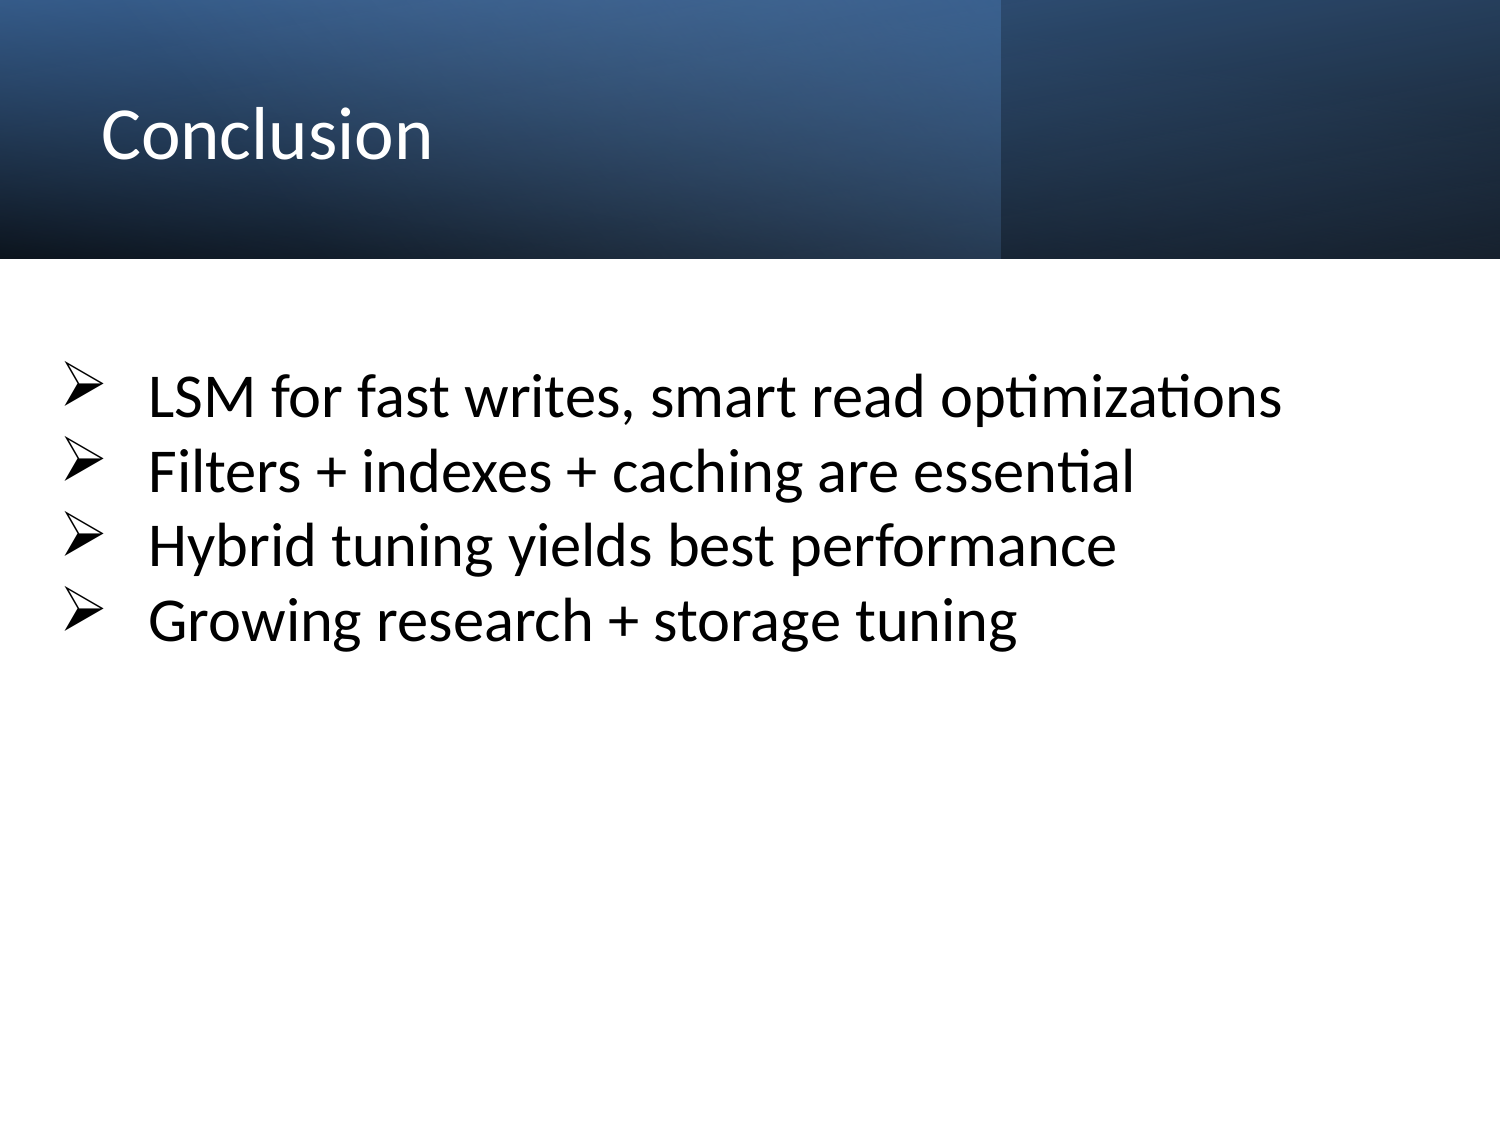

Conclusion
 LSM for fast writes, smart read optimizations
 Filters + indexes + caching are essential
 Hybrid tuning yields best performance
 Growing research + storage tuning